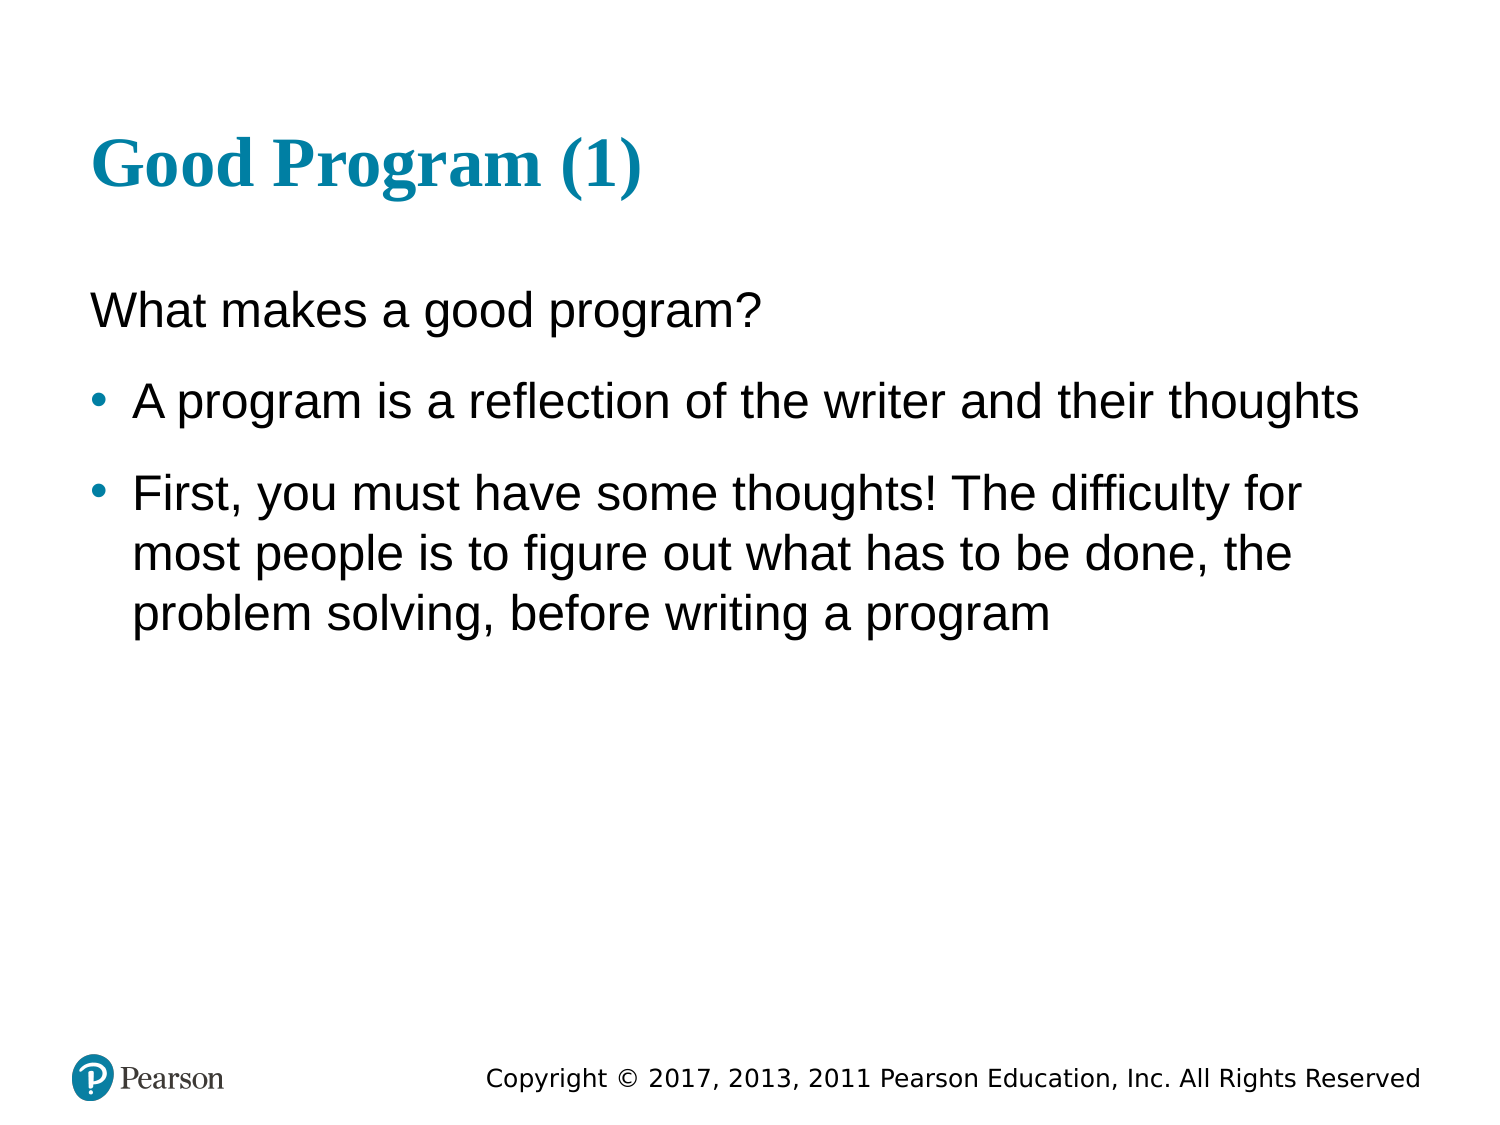

# Good Program (1)
What makes a good program?
A program is a reflection of the writer and their thoughts
First, you must have some thoughts! The difficulty for most people is to figure out what has to be done, the problem solving, before writing a program